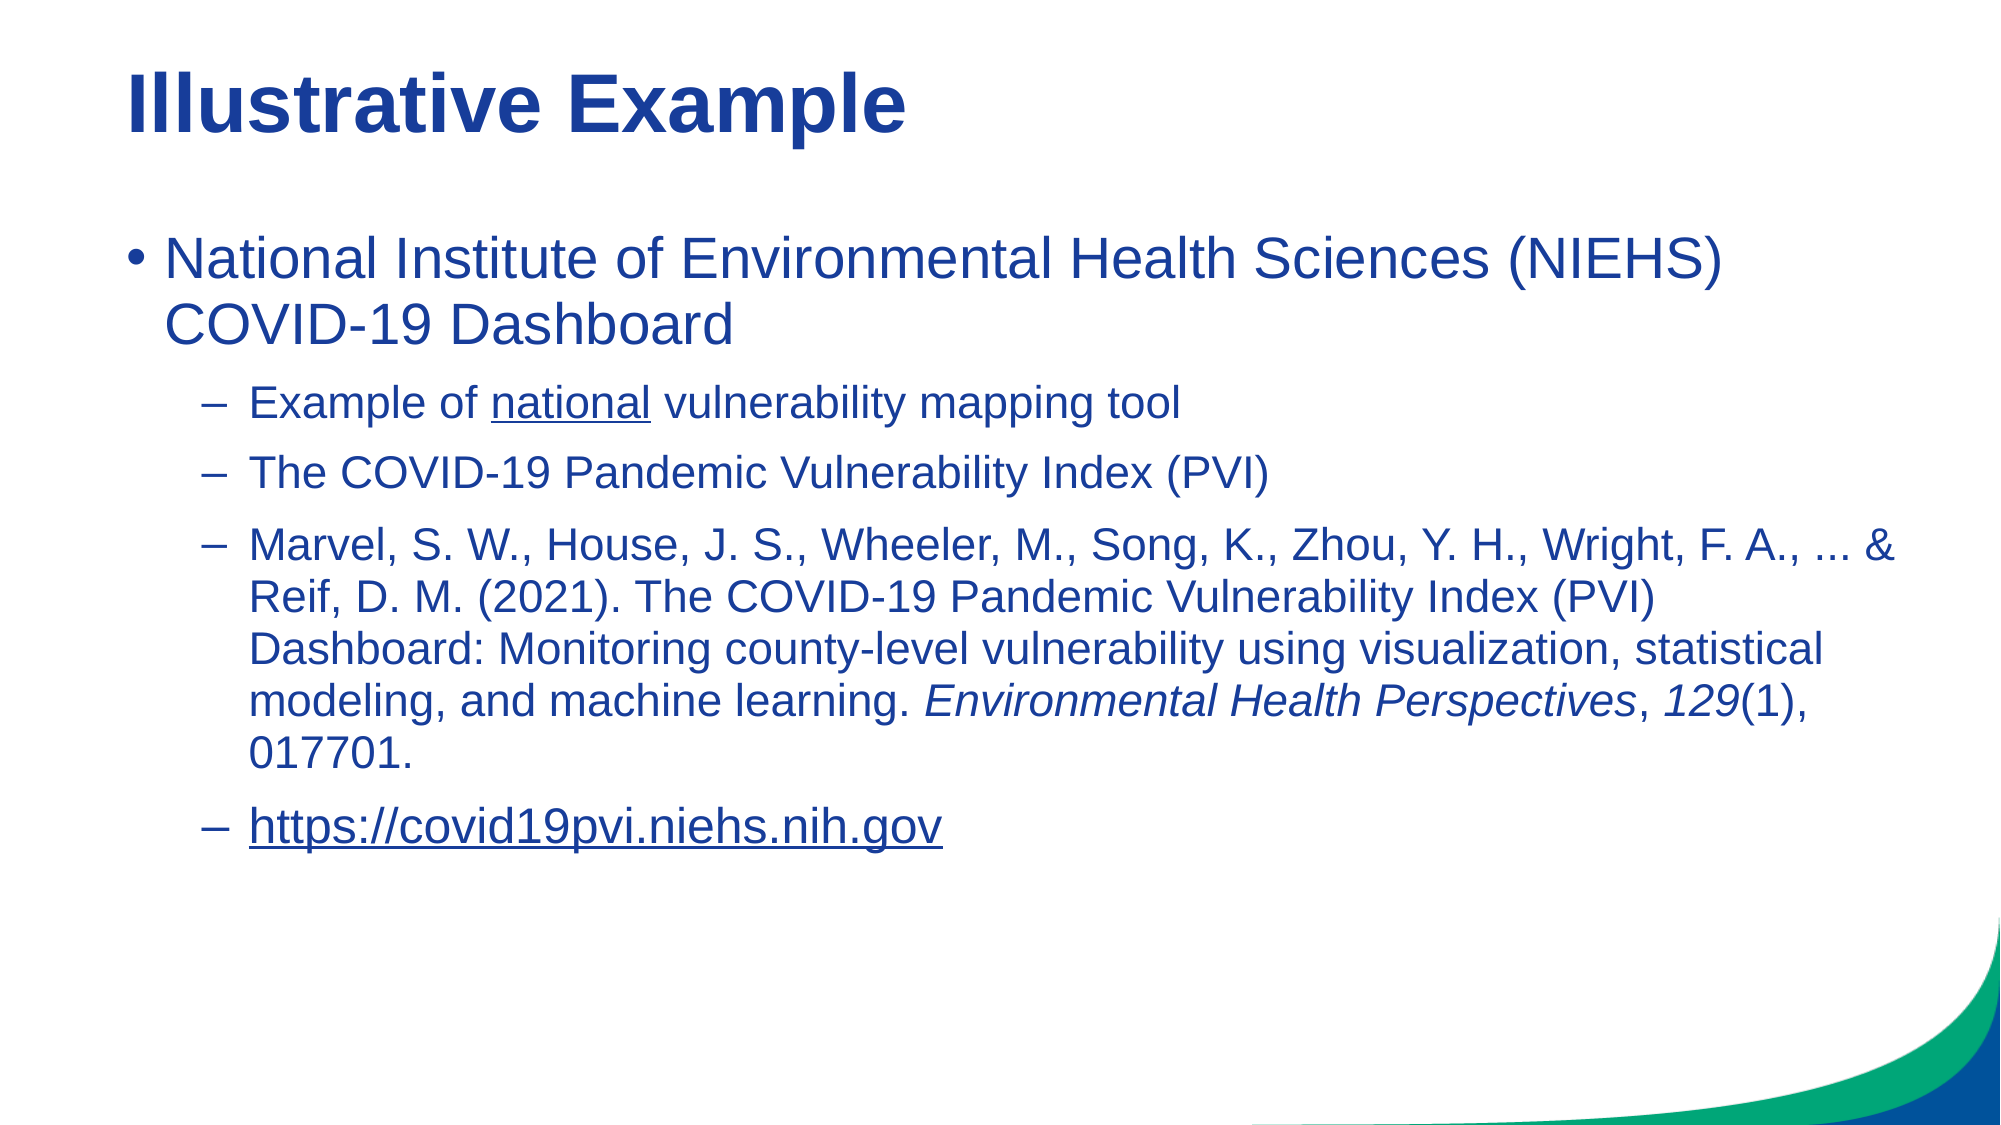

# Illustrative Example
National Institute of Environmental Health Sciences (NIEHS) COVID-19 Dashboard
Example of national vulnerability mapping tool
The COVID-19 Pandemic Vulnerability Index (PVI)
Marvel, S. W., House, J. S., Wheeler, M., Song, K., Zhou, Y. H., Wright, F. A., ... & Reif, D. M. (2021). The COVID-19 Pandemic Vulnerability Index (PVI) Dashboard: Monitoring county-level vulnerability using visualization, statistical modeling, and machine learning. Environmental Health Perspectives, 129(1), 017701.
https://covid19pvi.niehs.nih.gov